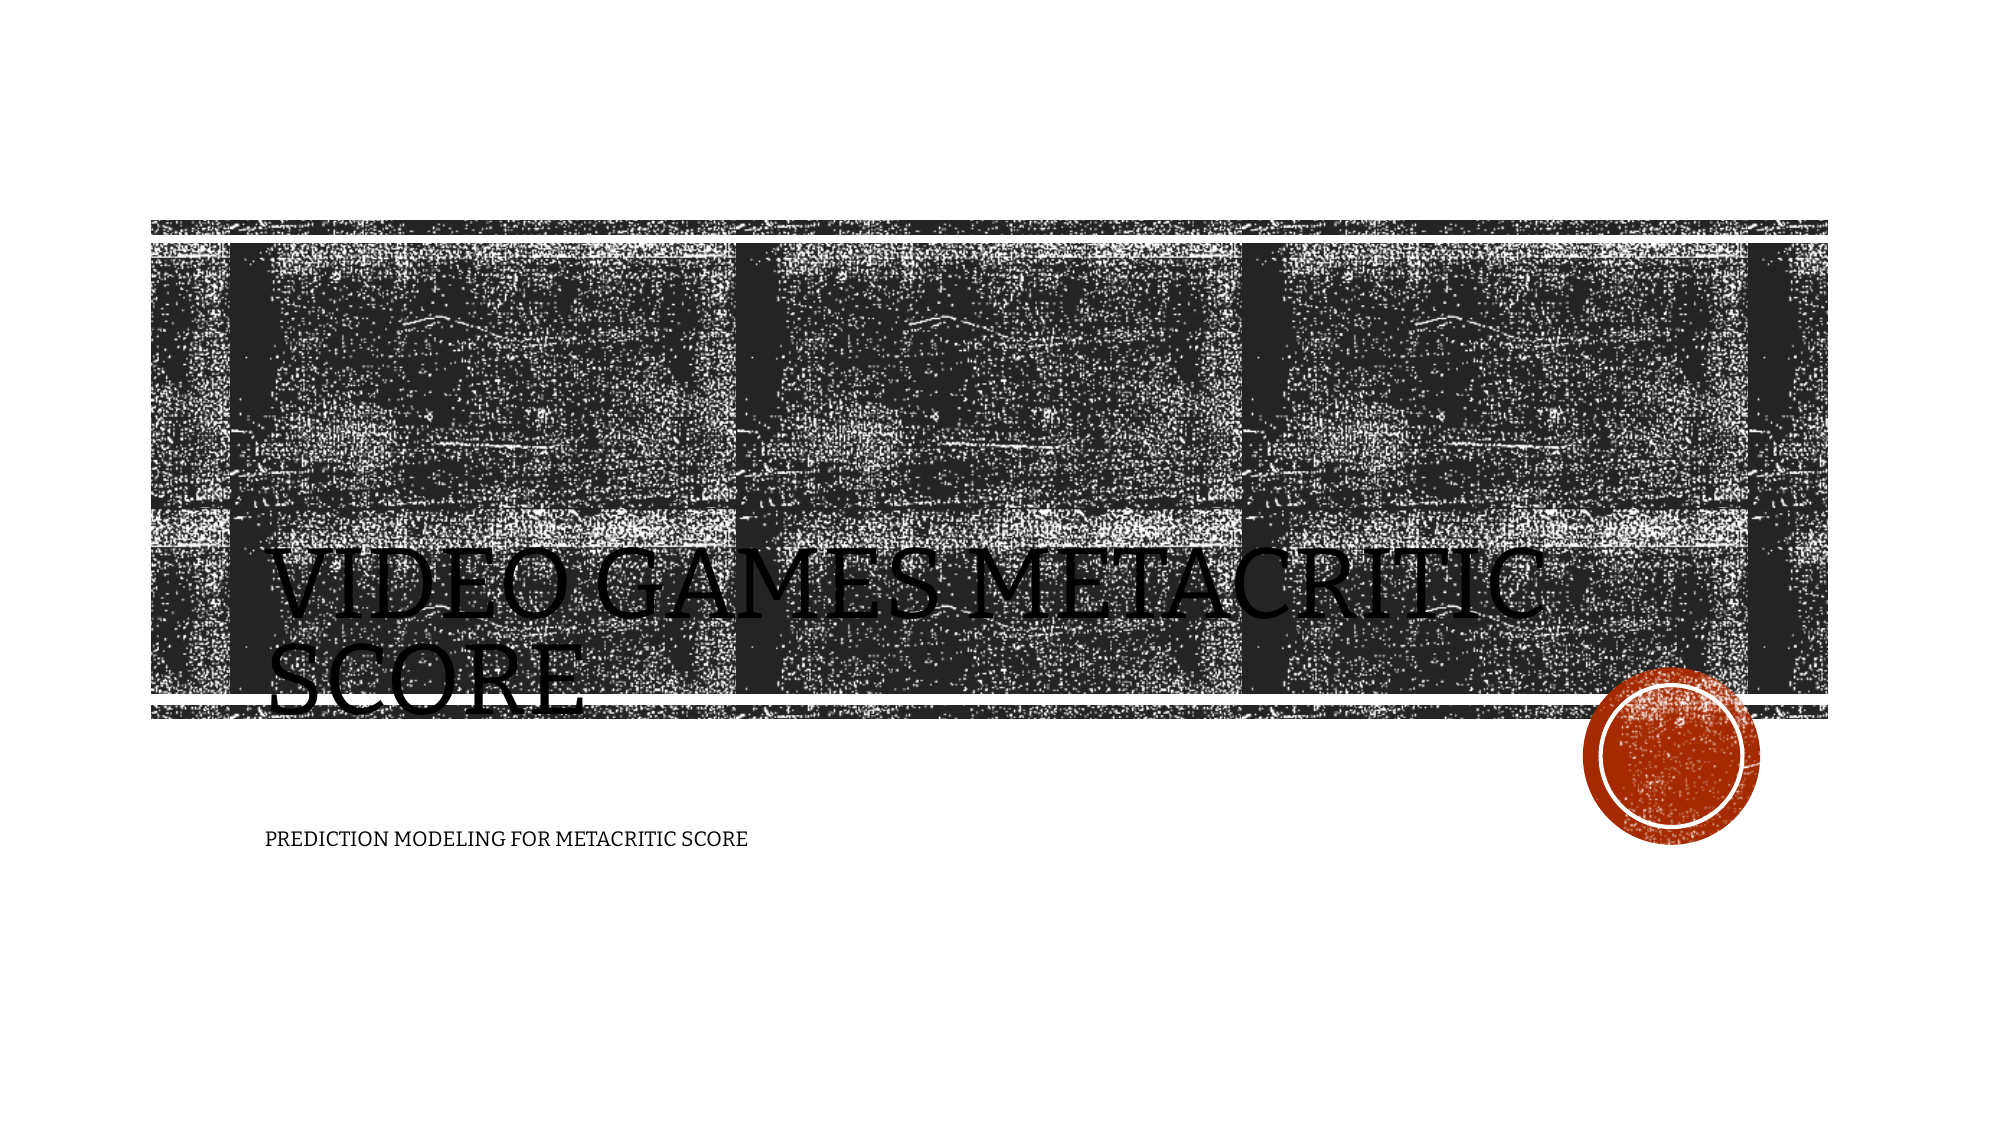

# Video Games Metacritic Score Prediction Modeling for Metacritic Score
Presented by: Samuel Diaz